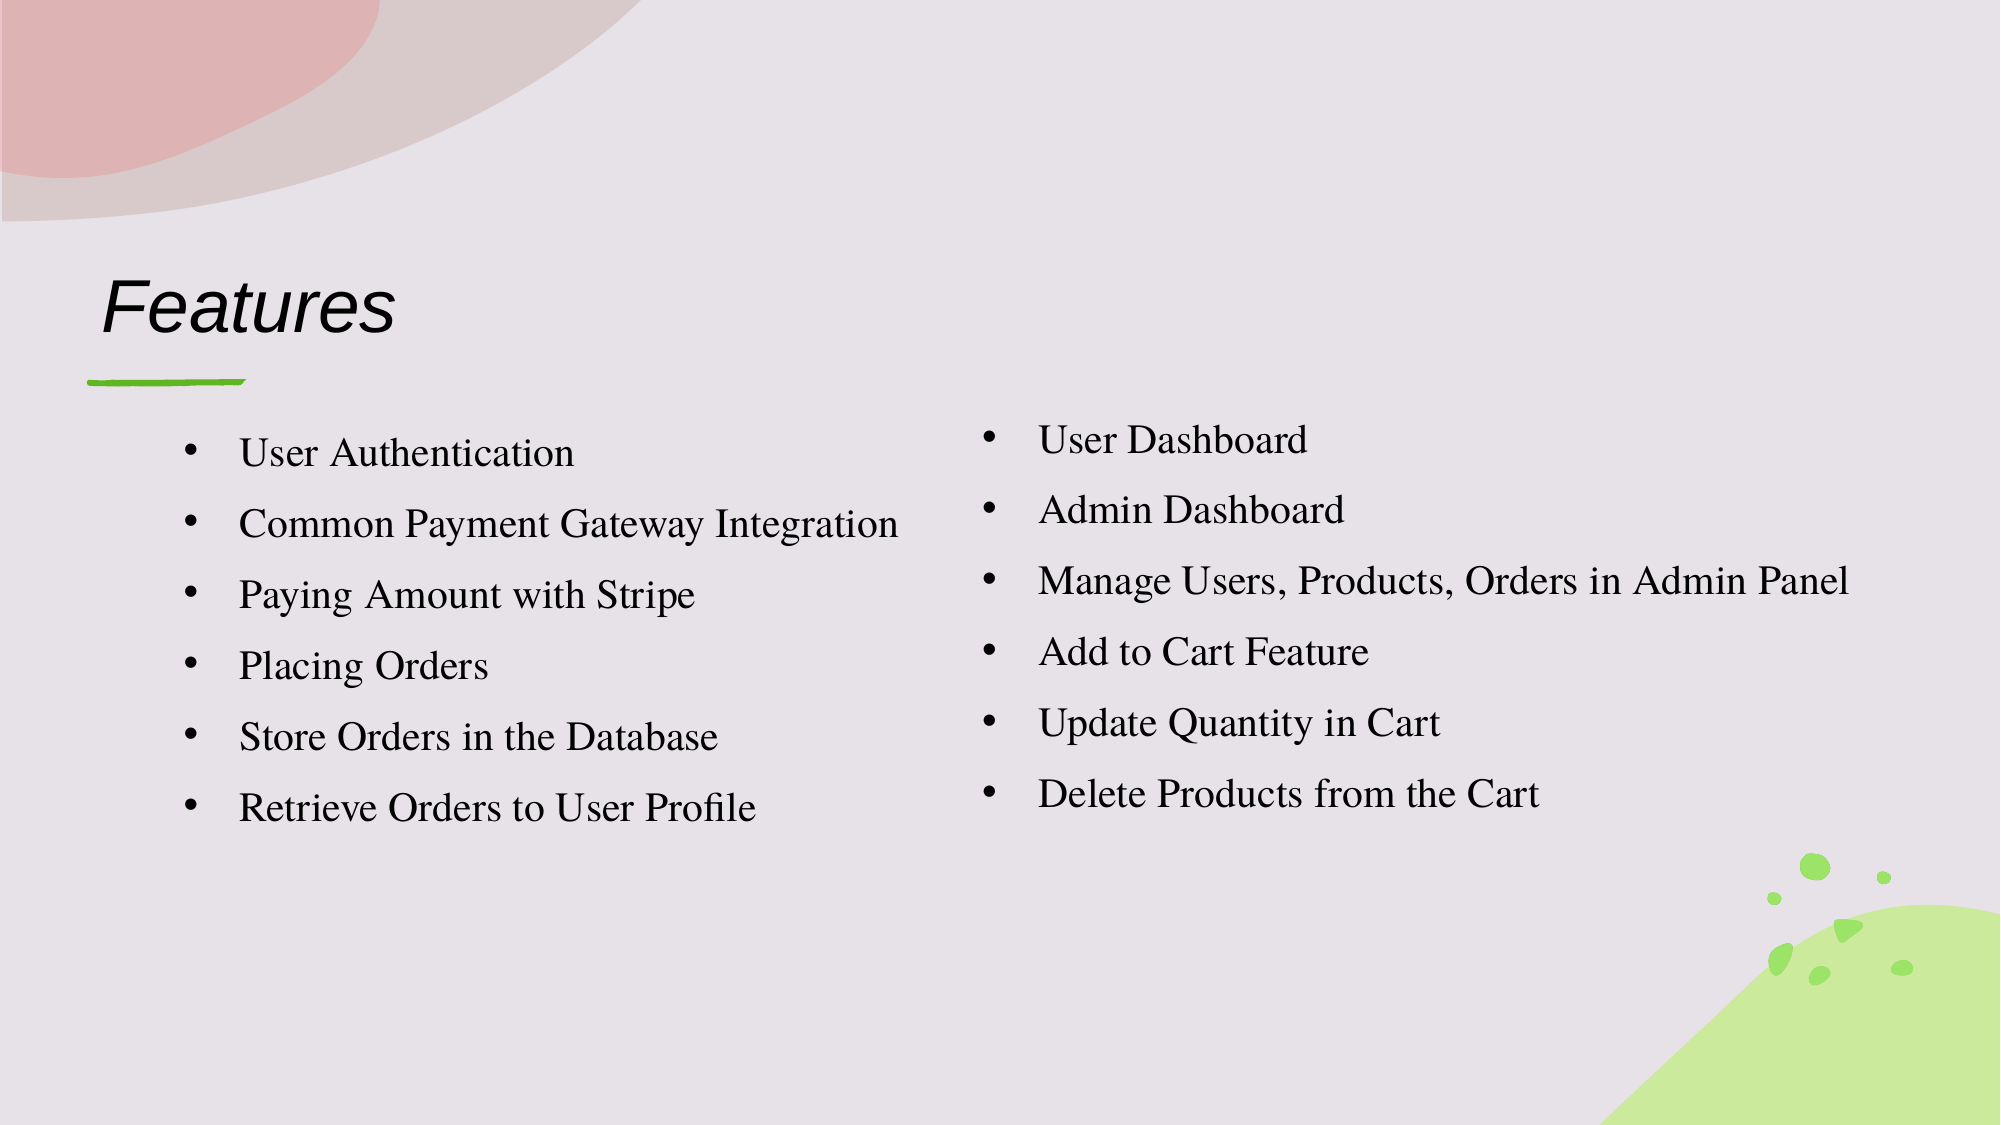

# Features
User Dashboard
Admin Dashboard
Manage Users, Products, Orders in Admin Panel
Add to Cart Feature
Update Quantity in Cart
Delete Products from the Cart
User Authentication
Common Payment Gateway Integration
Paying Amount with Stripe
Placing Orders
Store Orders in the Database
Retrieve Orders to User Profile